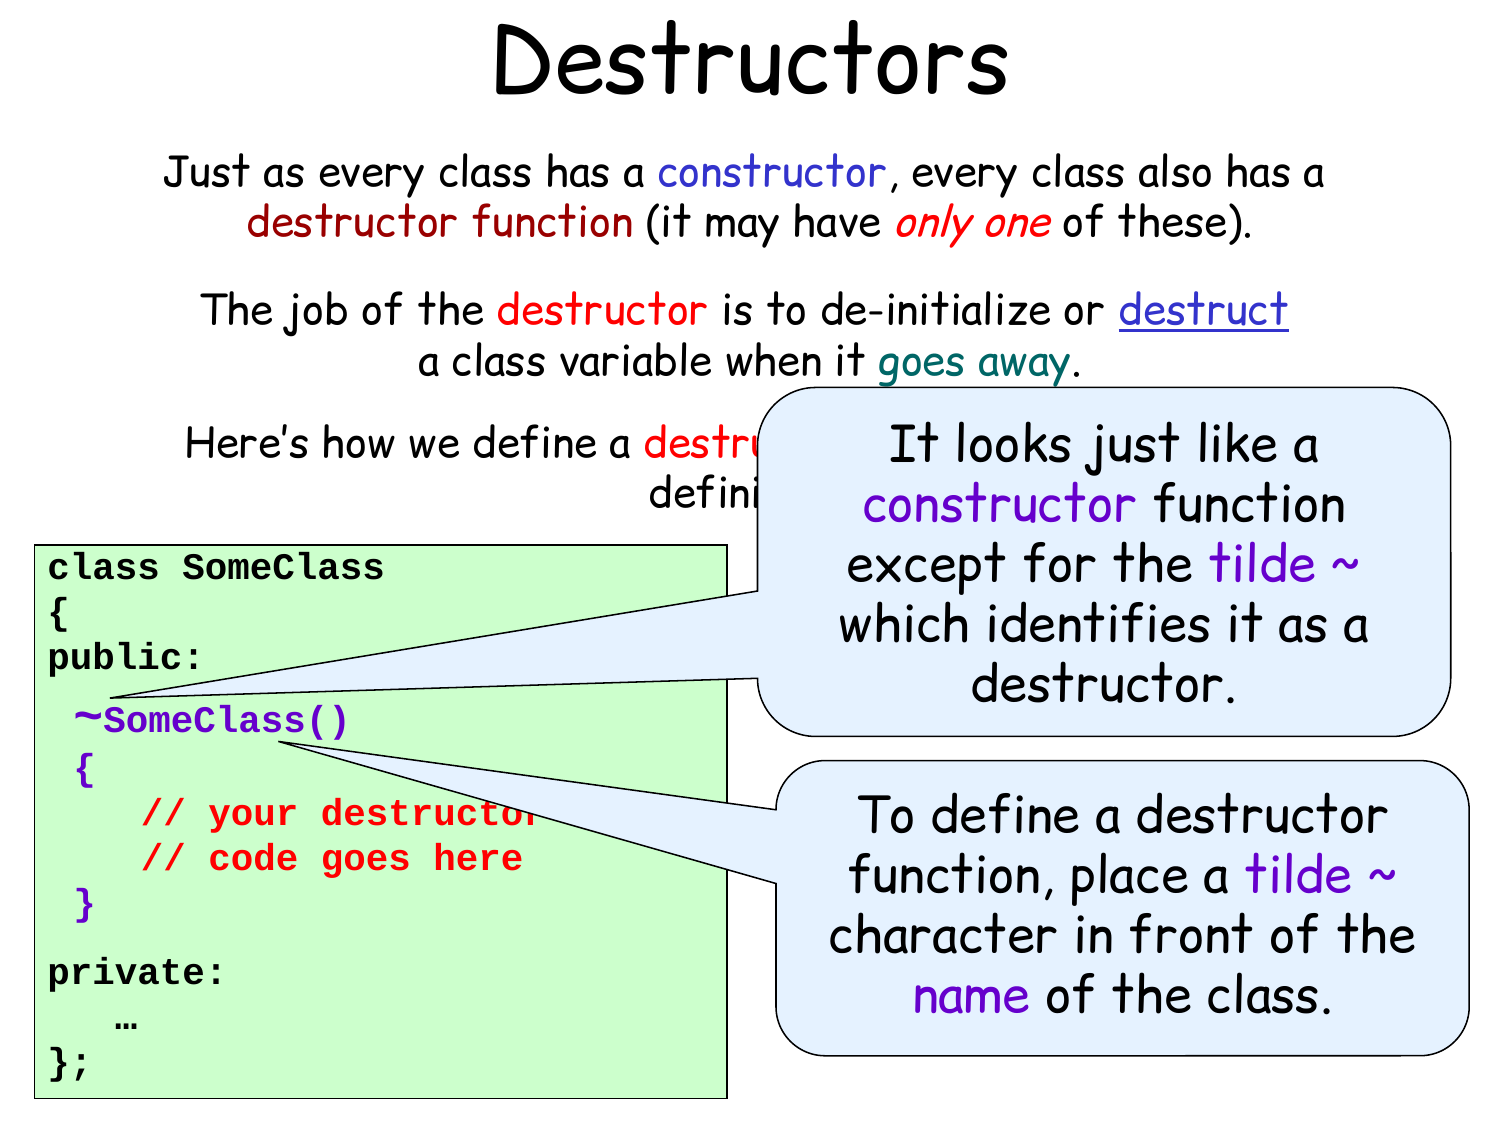

Destructors
Just as every class has a constructor, every class also has a
destructor function (it may have only one of these).

The job of the destructor is to de-initialize or destruct
a class variable when it goes away.
It looks just like a constructor function except for the tilde ~ which identifies it as a destructor.
Here’s how we define a destructor directly inside our class definition…
class SomeClass
{
public:

private:
   …
};

~SomeClass()
{
   // your destructor
   // code goes here
}
To define a destructor function, place a tilde ~ character in front of the name of the class.